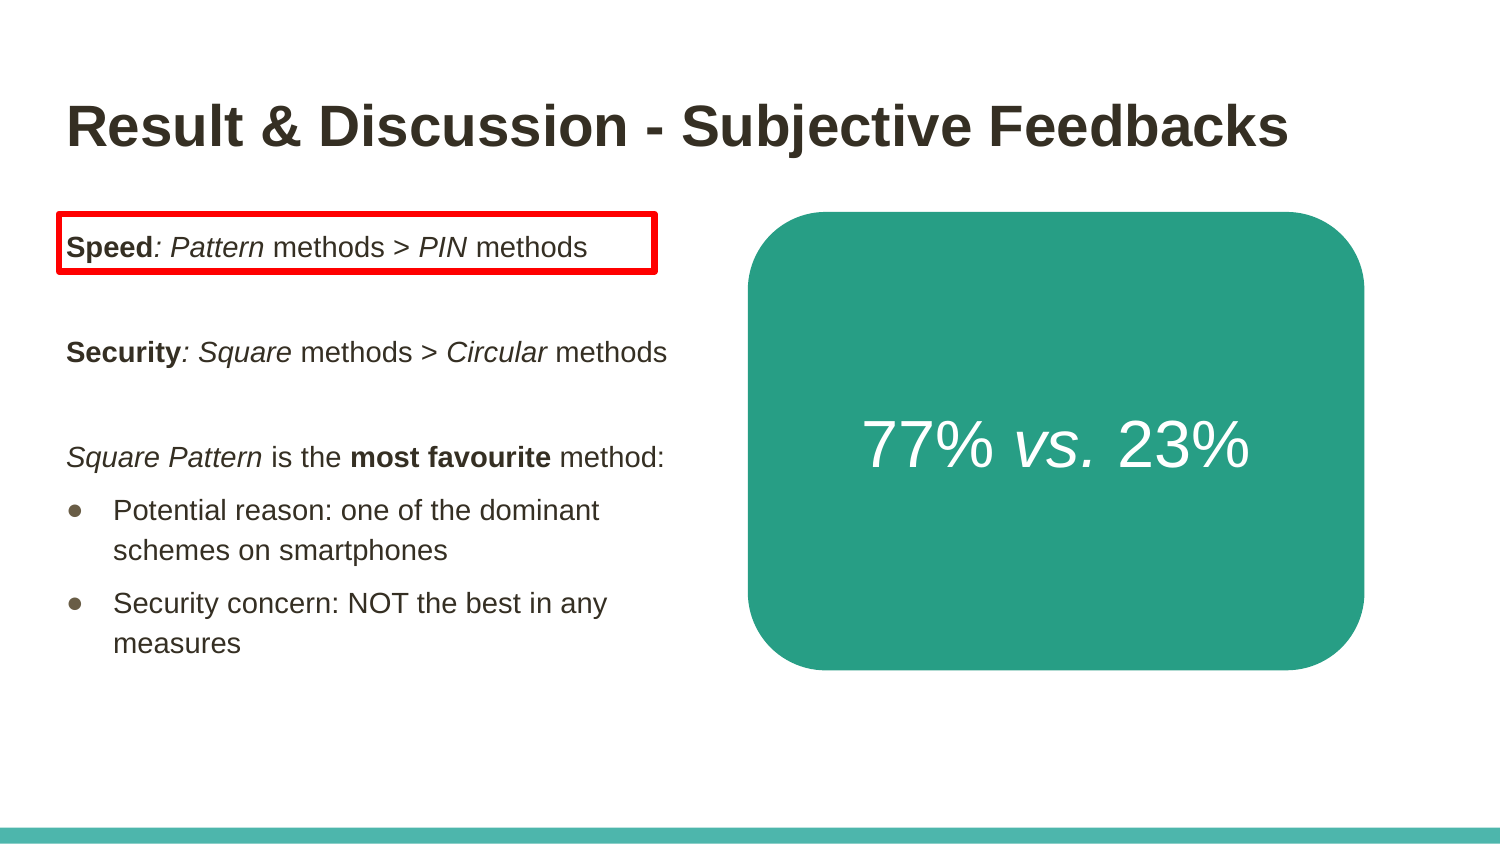

# Result & Discussion - Subjective Feedbacks
Speed: Pattern methods > PIN methods

Security: Square methods > Circular methods

Square Pattern is the most favourite method:
Potential reason: one of the dominant schemes on smartphones
Security concern: NOT the best in any measures

77% vs. 23%